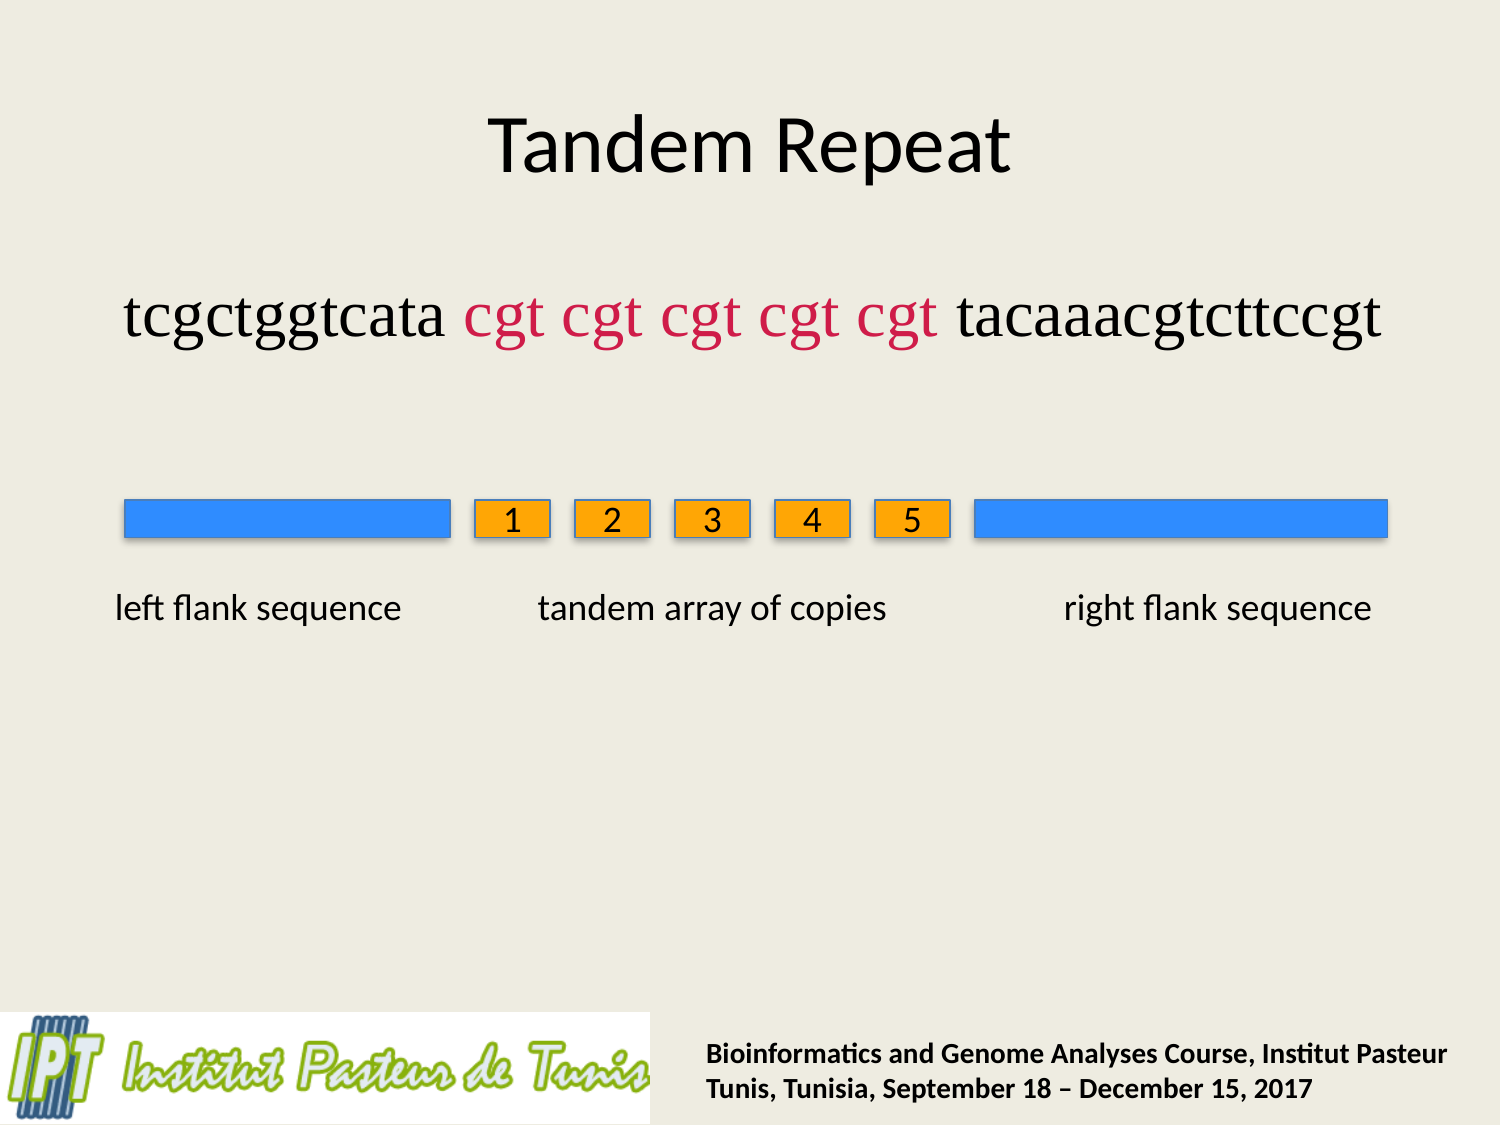

# Tandem Repeat
  tcgctggtcata cgt cgt cgt cgt cgt tacaaacgtcttccgt

1
2
3
4
5

left flank sequence
tandem array of copies
right flank sequence